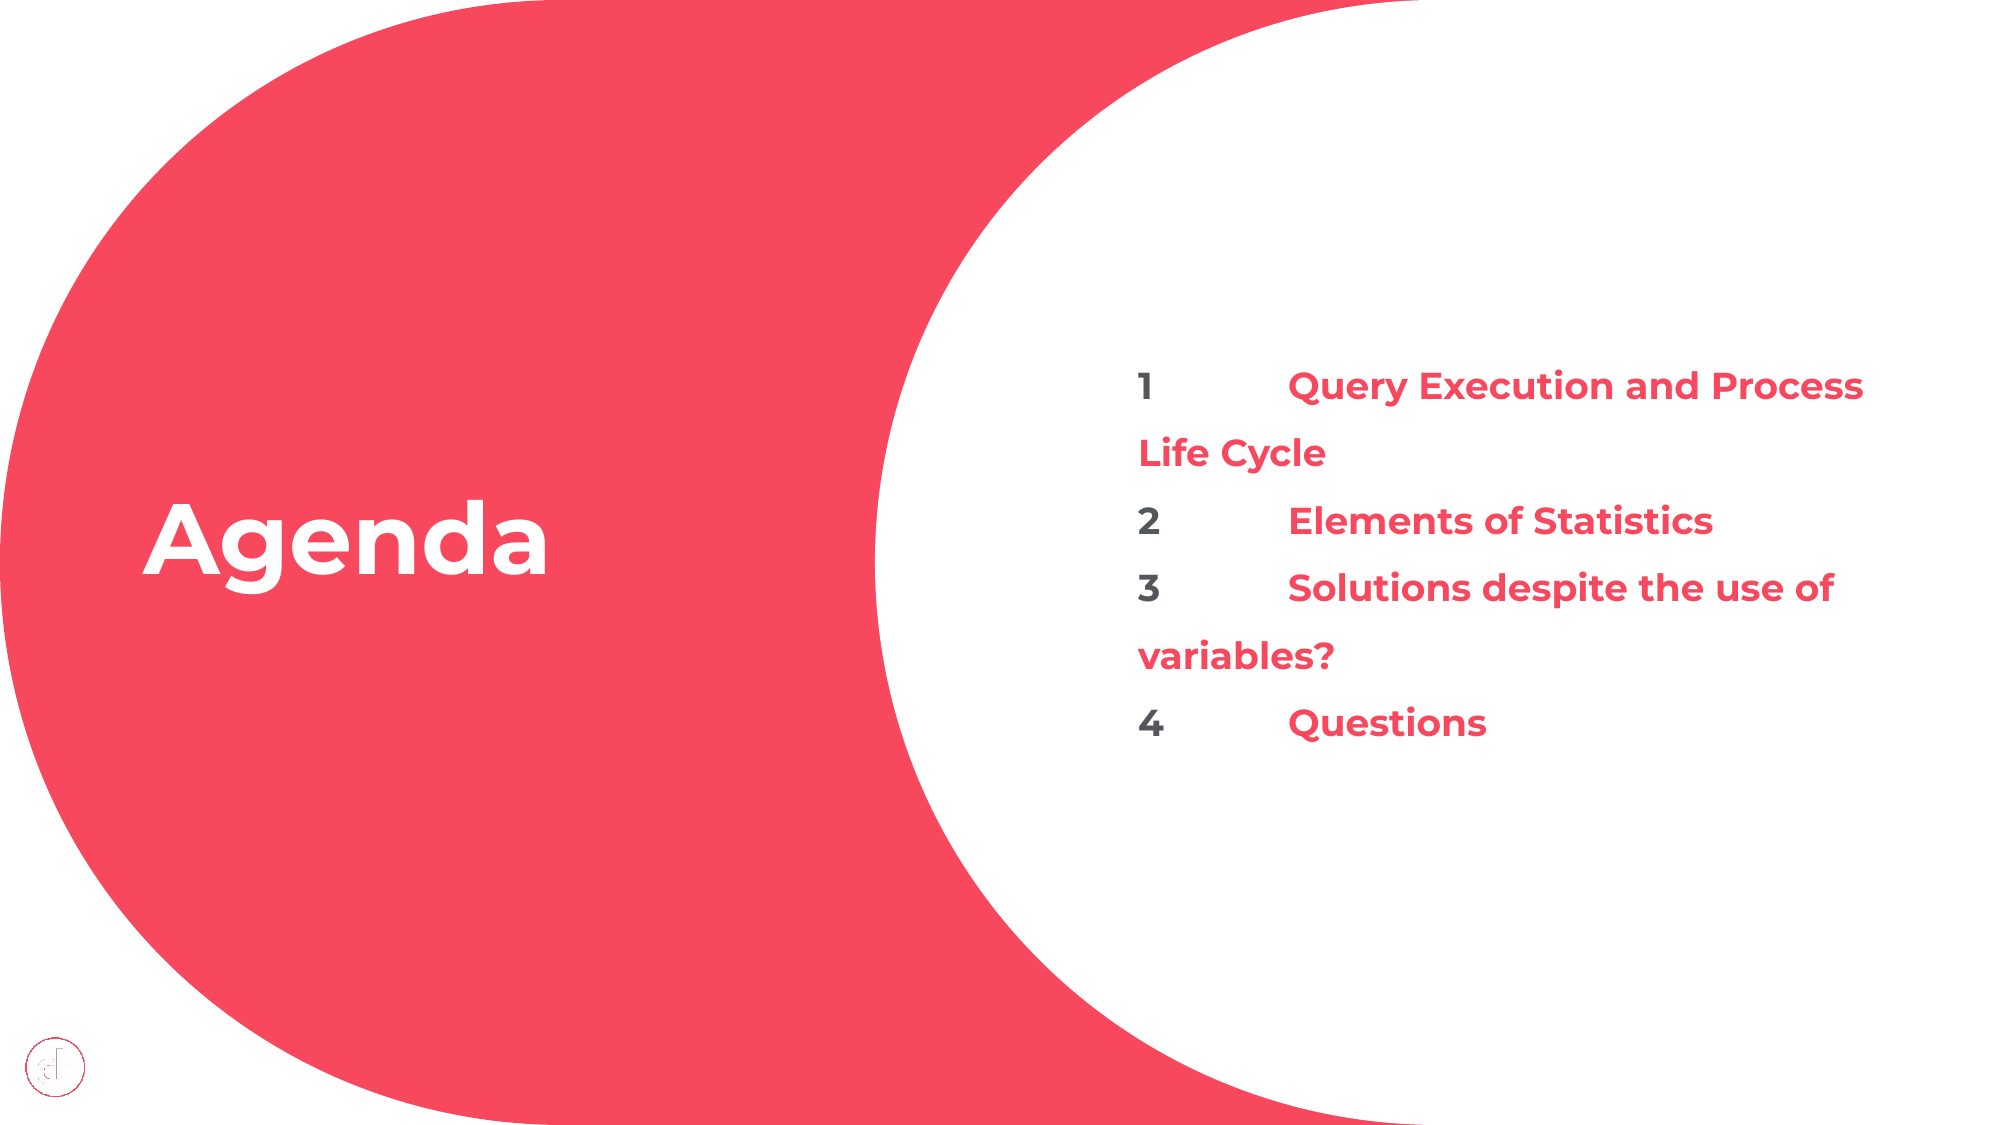

Agenda
1	Query Execution and Process Life Cycle
2	Elements of Statistics
3	Solutions despite the use of variables?
4	Questions